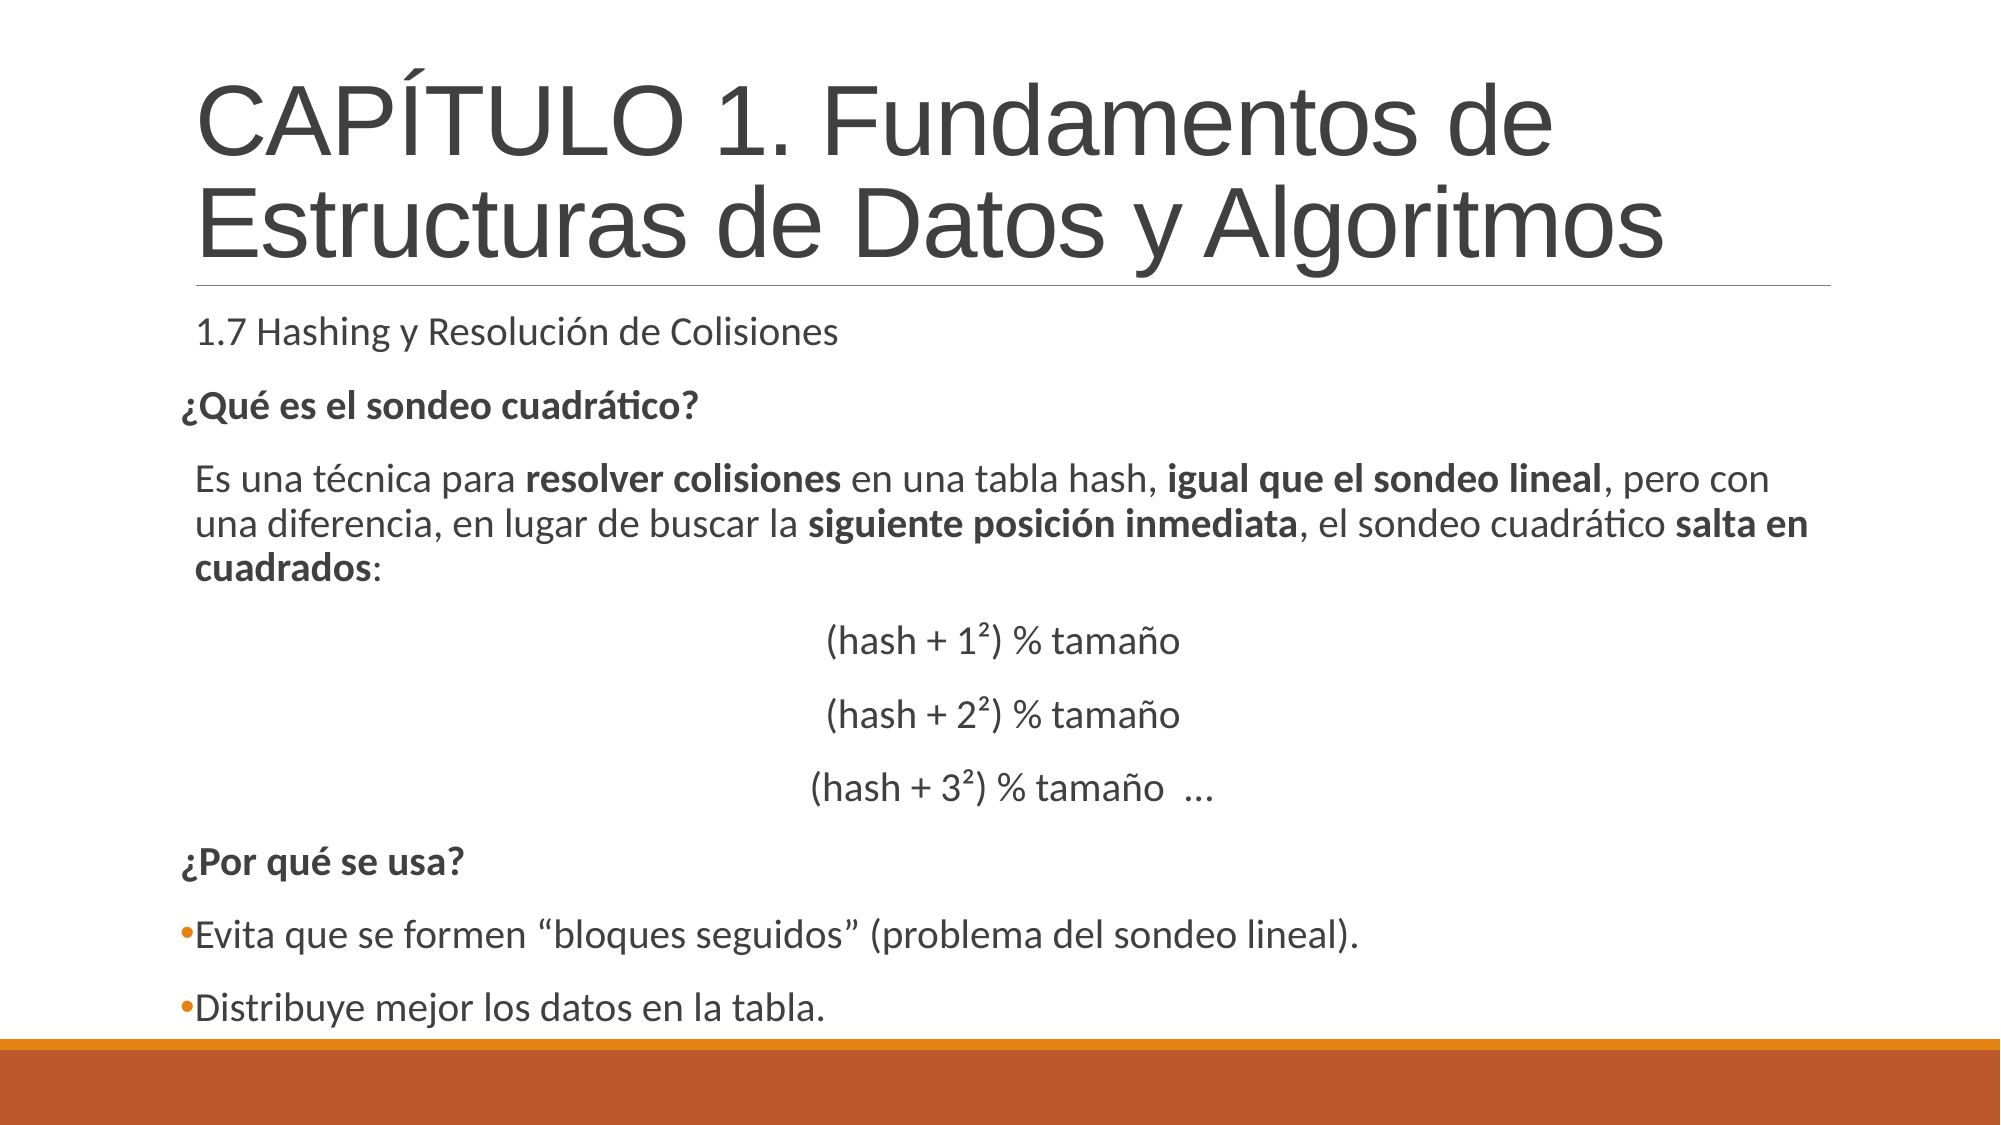

# CAPÍTULO 1. Fundamentos de Estructuras de Datos y Algoritmos
1.7 Hashing y Resolución de Colisiones
¿Qué es el sondeo cuadrático?
Es una técnica para resolver colisiones en una tabla hash, igual que el sondeo lineal, pero con una diferencia, en lugar de buscar la siguiente posición inmediata, el sondeo cuadrático salta en cuadrados:
(hash + 1²) % tamaño
(hash + 2²) % tamaño
(hash + 3²) % tamaño  ...
¿Por qué se usa?
Evita que se formen “bloques seguidos” (problema del sondeo lineal).
Distribuye mejor los datos en la tabla.